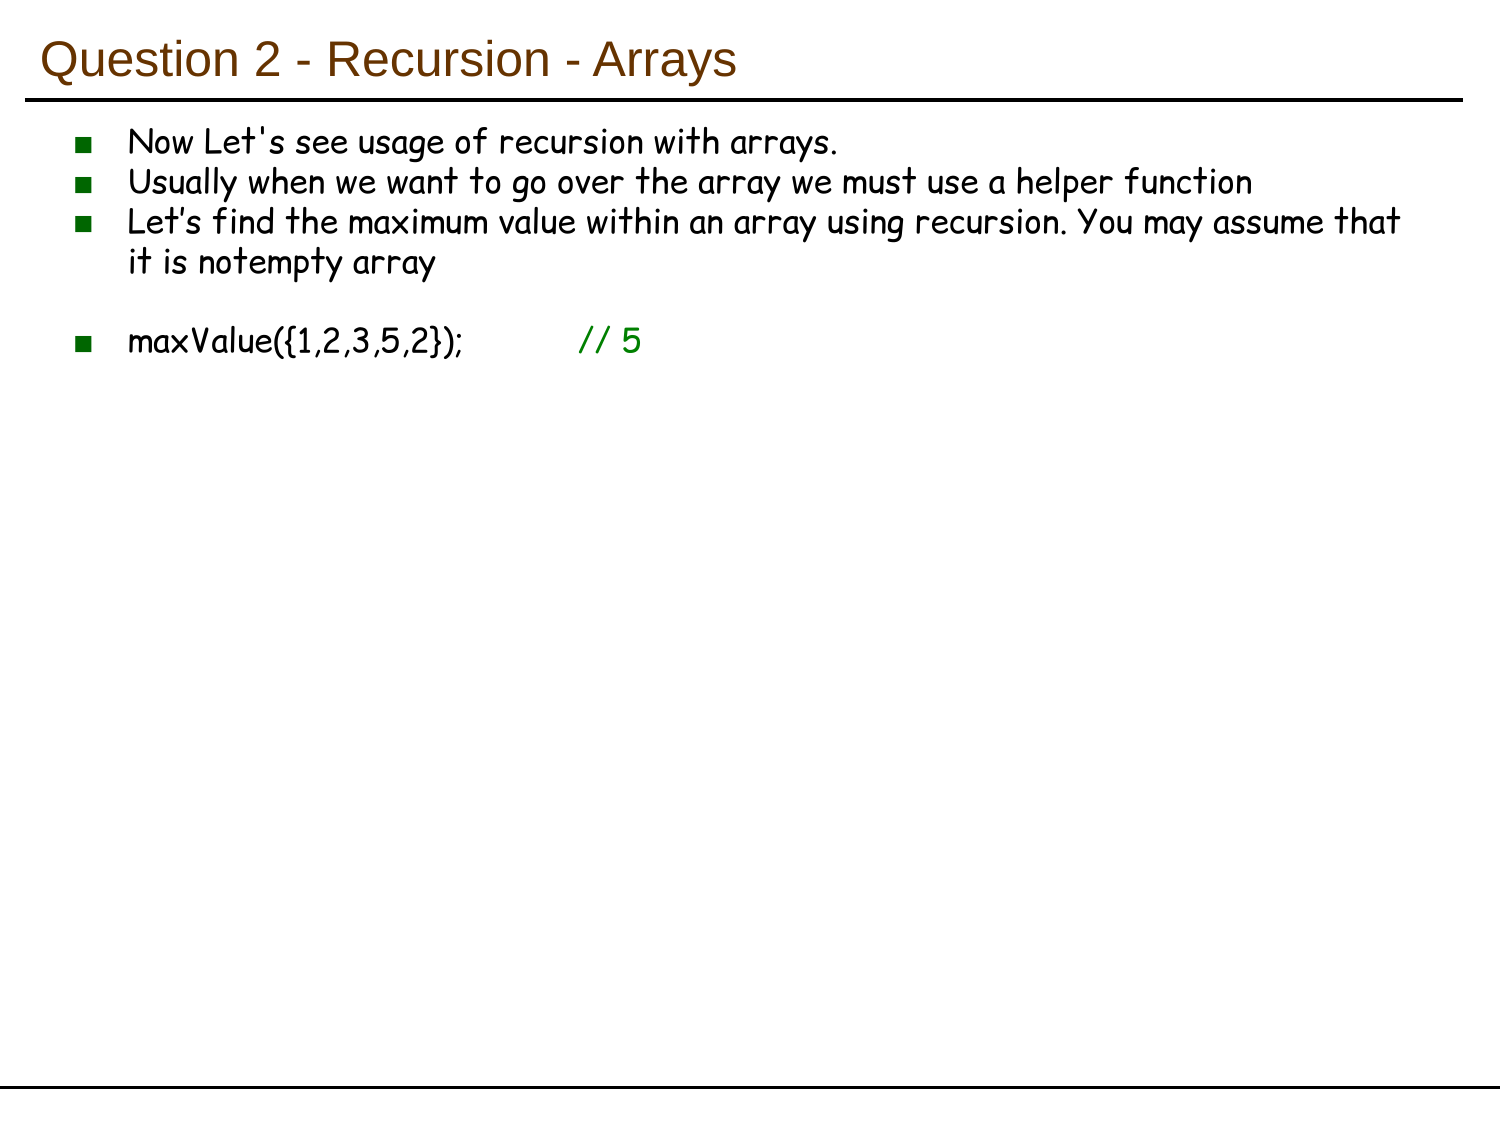

Question 2 - Recursion - Arrays
Now Let's see usage of recursion with arrays.
Usually when we want to go over the array we must use a helper function
Let’s find the maximum value within an array using recursion. You may assume that it is notempty array

maxValue({1,2,3,5,2});	// 5